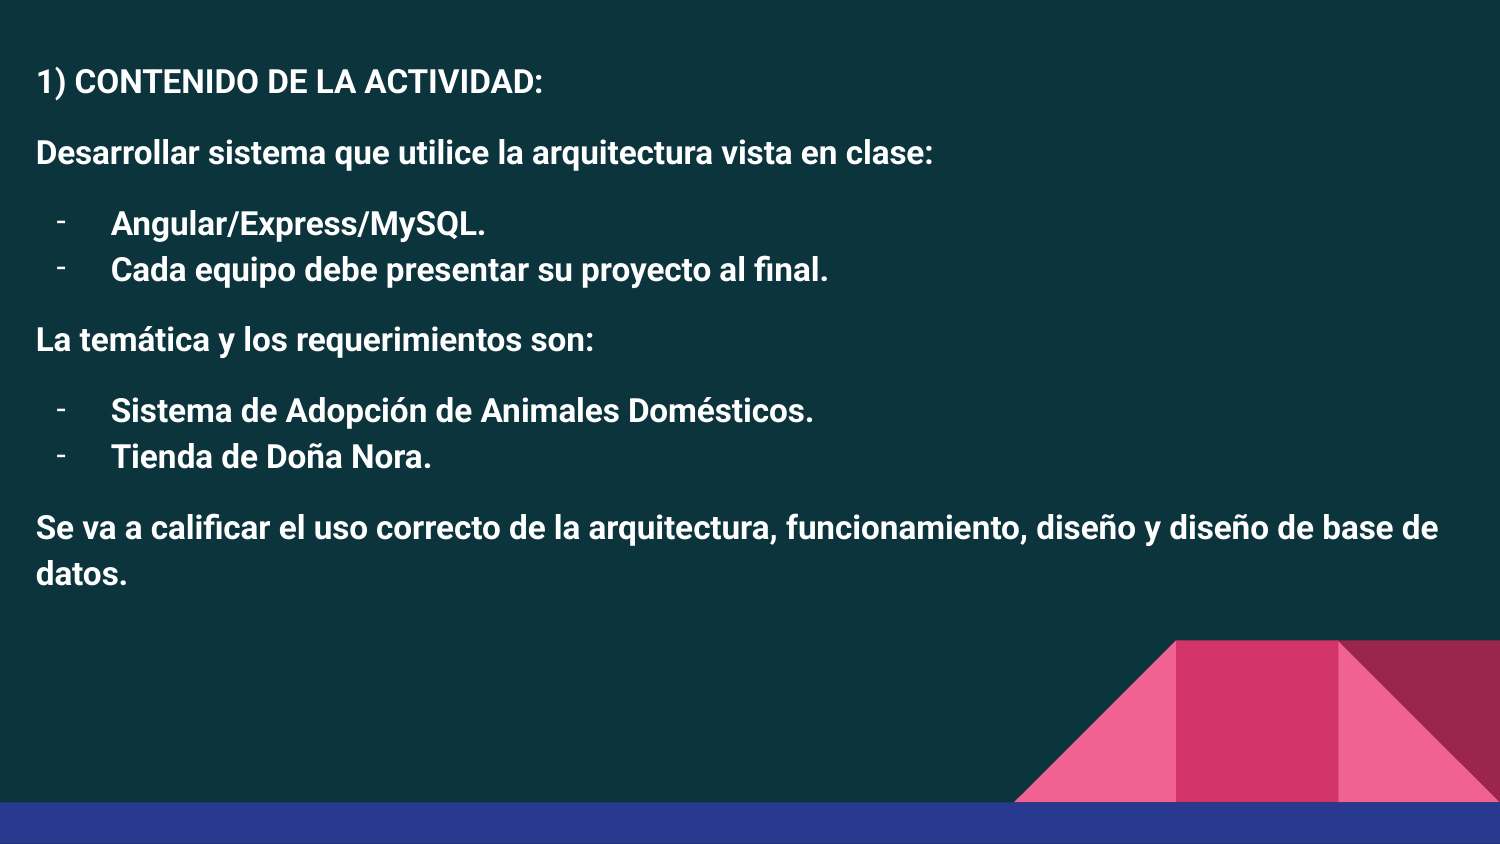

1) CONTENIDO DE LA ACTIVIDAD:
Desarrollar sistema que utilice la arquitectura vista en clase:
Angular/Express/MySQL.
Cada equipo debe presentar su proyecto al final.
La temática y los requerimientos son:
Sistema de Adopción de Animales Domésticos.
Tienda de Doña Nora.
Se va a calificar el uso correcto de la arquitectura, funcionamiento, diseño y diseño de base de datos.